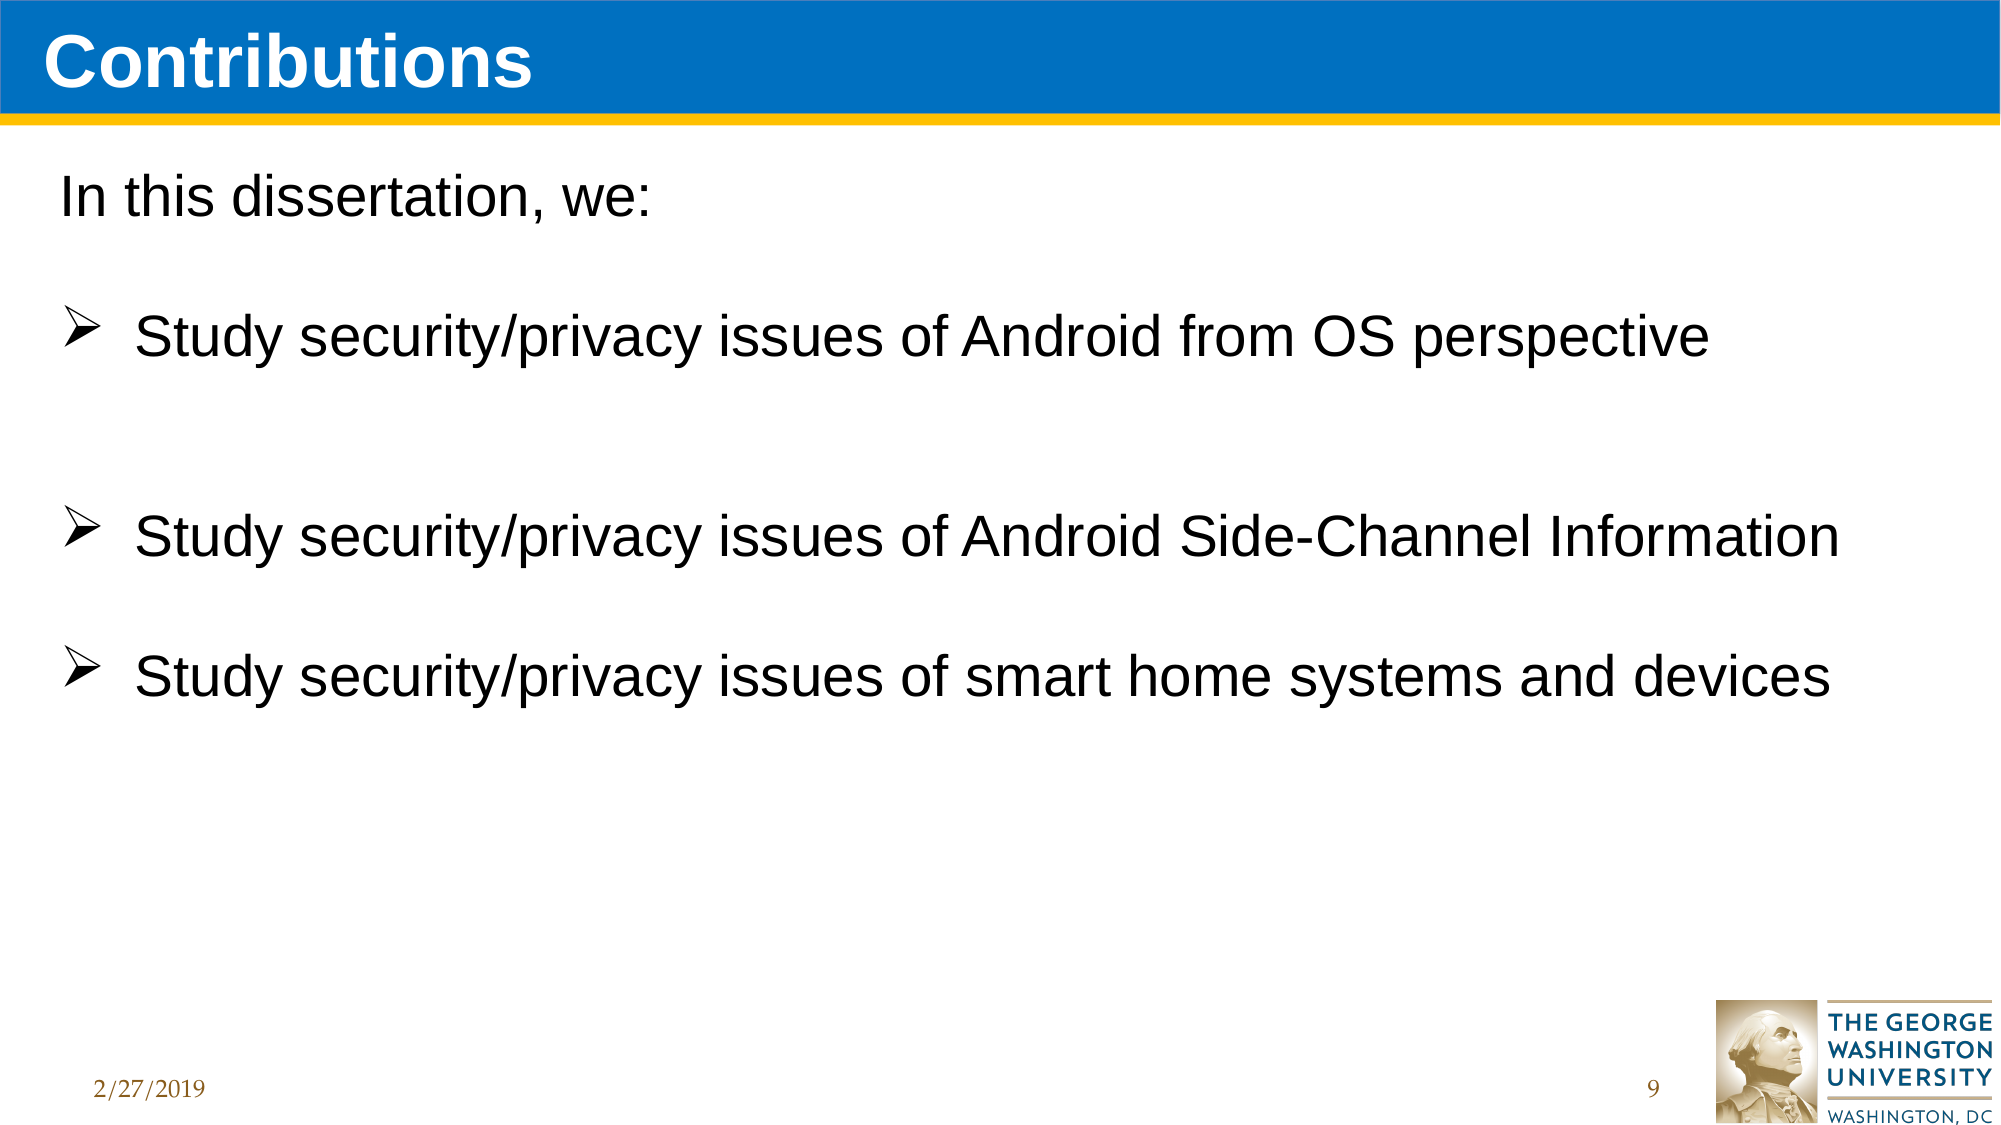

Contributions
In this dissertation, we:

Study security/privacy issues of Android from OS perspective

Study security/privacy issues of Android Side-Channel Information

Study security/privacy issues of smart home systems and devices

2/27/2019
9